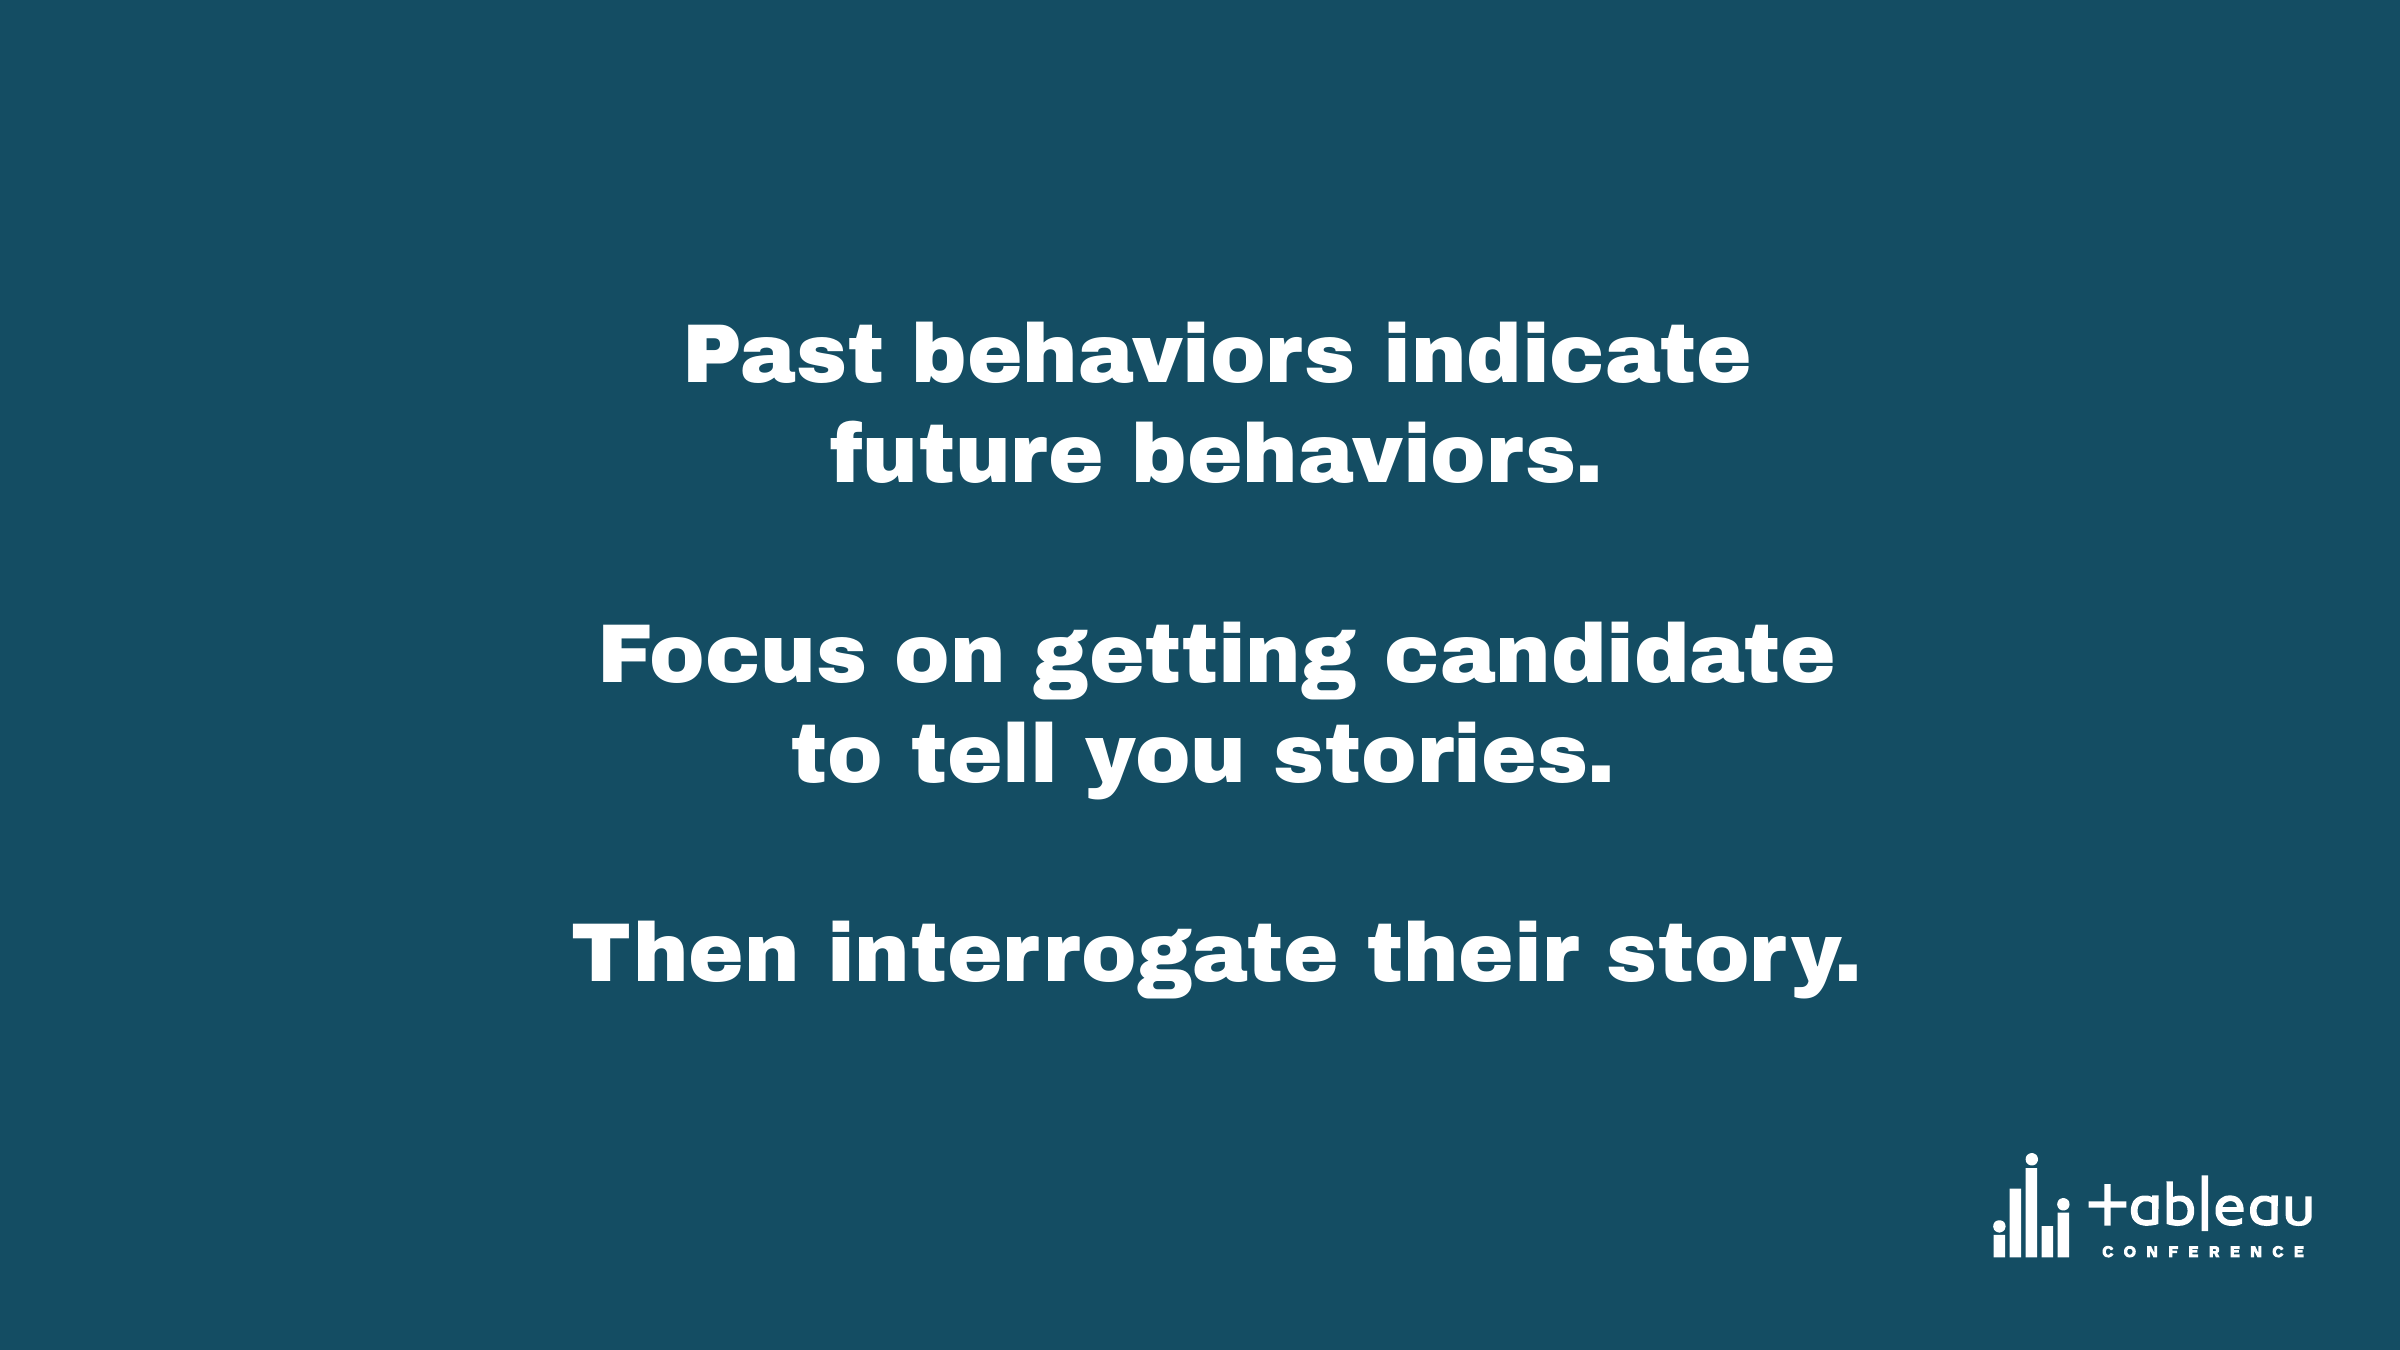

Past behaviors indicate future behaviors.
Focus on getting candidate to tell you stories.
Then interrogate their story.